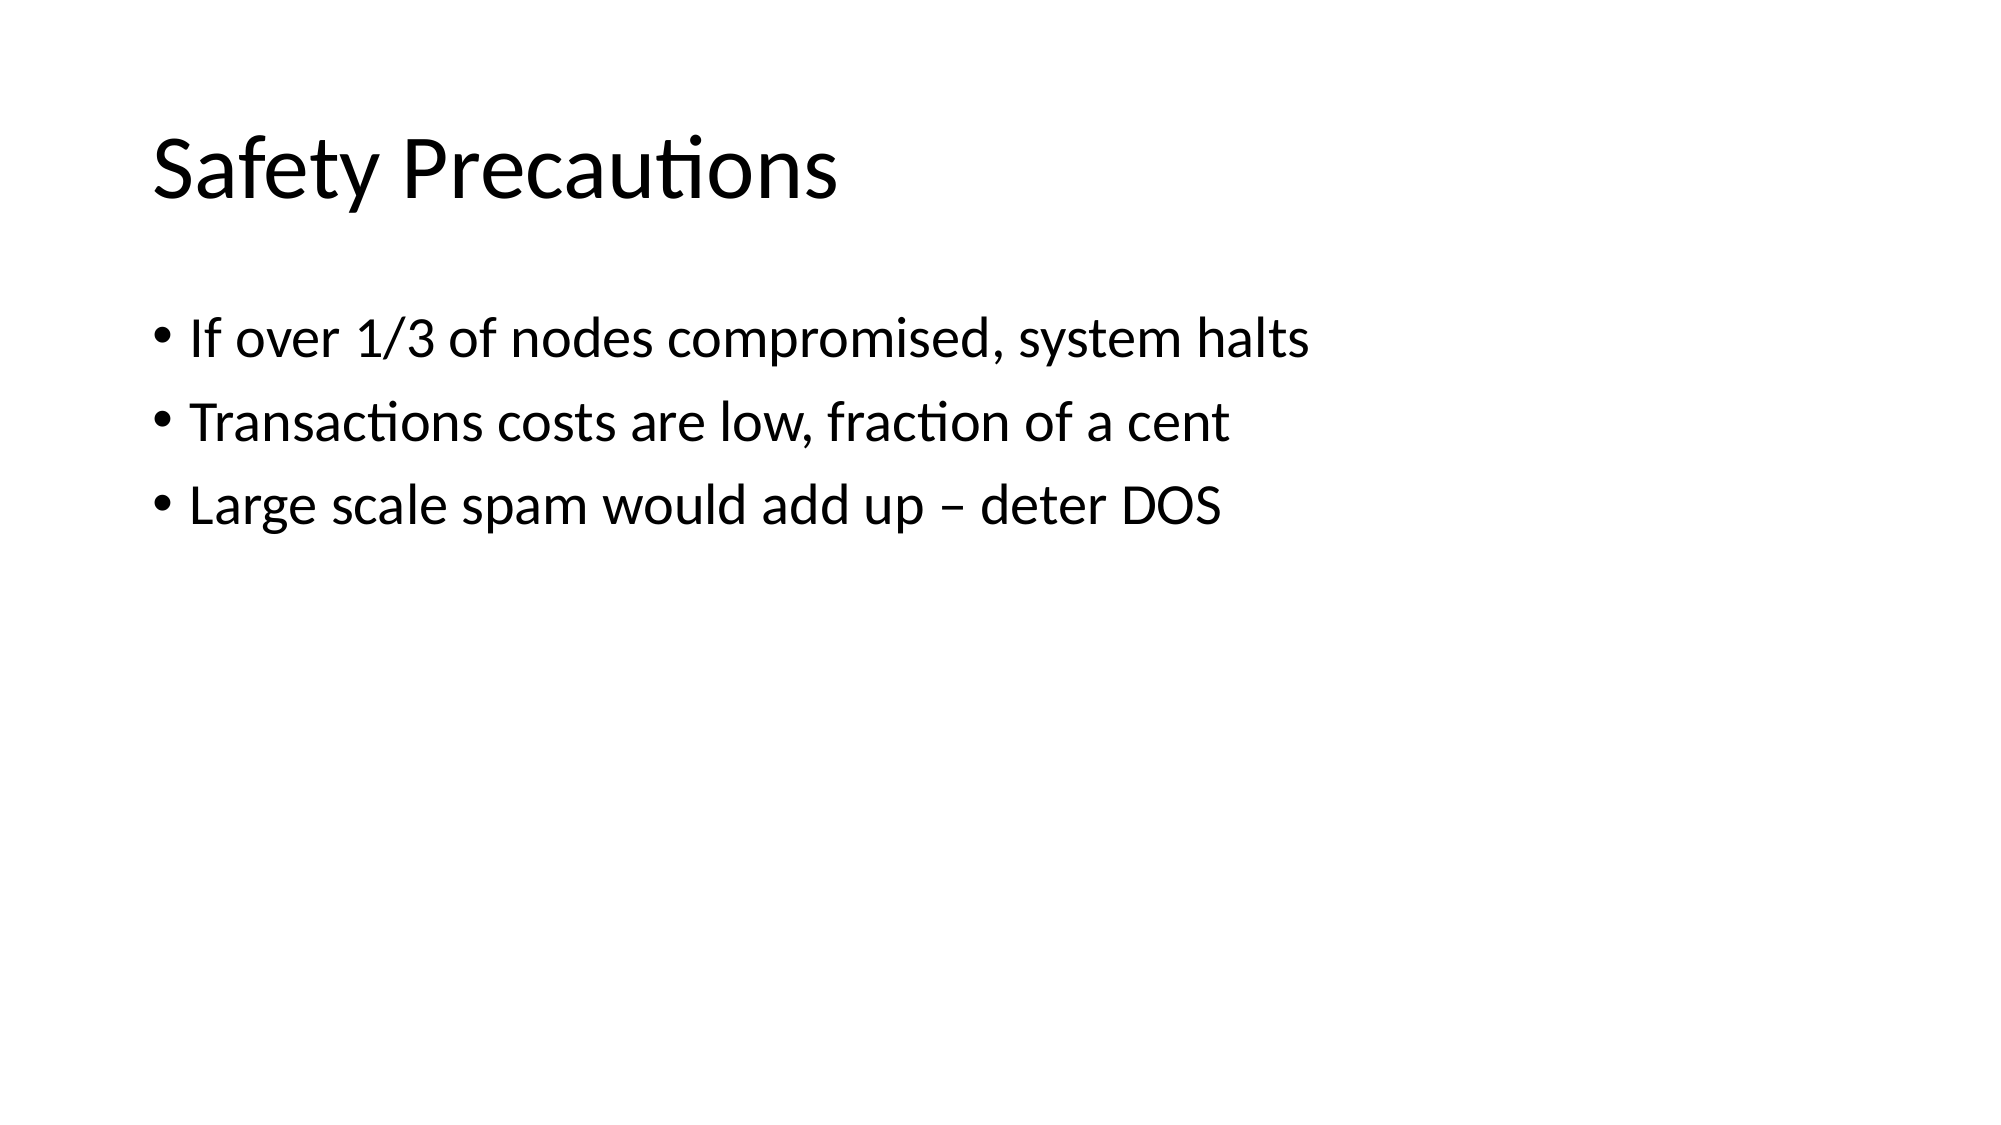

# Safety Precautions
If over 1/3 of nodes compromised, system halts
Transactions costs are low, fraction of a cent
Large scale spam would add up – deter DOS